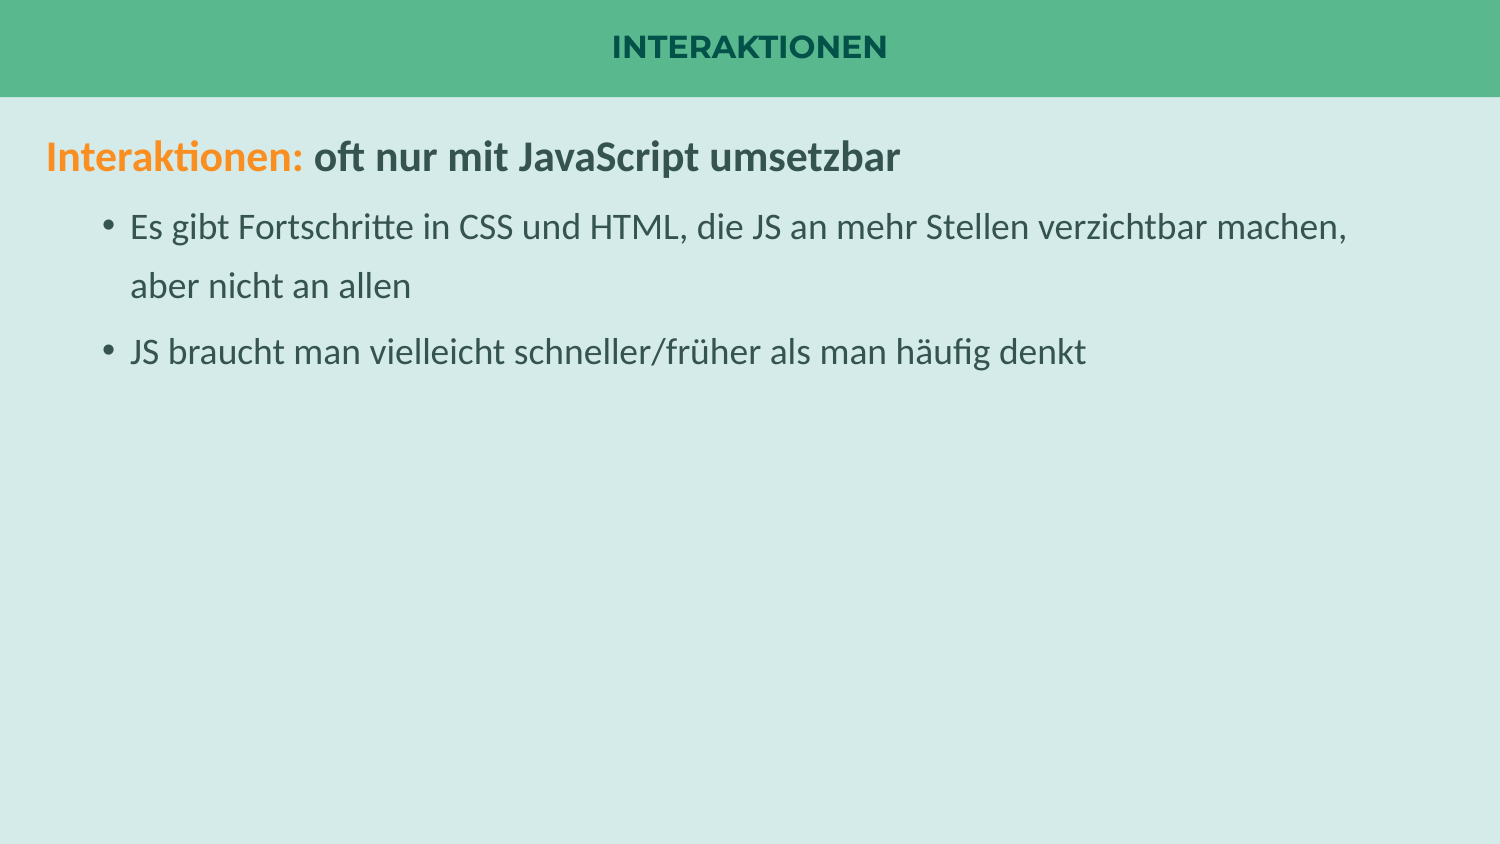

# Interaktionen
Interaktionen: oft nur mit JavaScript umsetzbar
Es gibt Fortschritte in CSS und HTML, die JS an mehr Stellen verzichtbar machen, aber nicht an allen
JS braucht man vielleicht schneller/früher als man häufig denkt